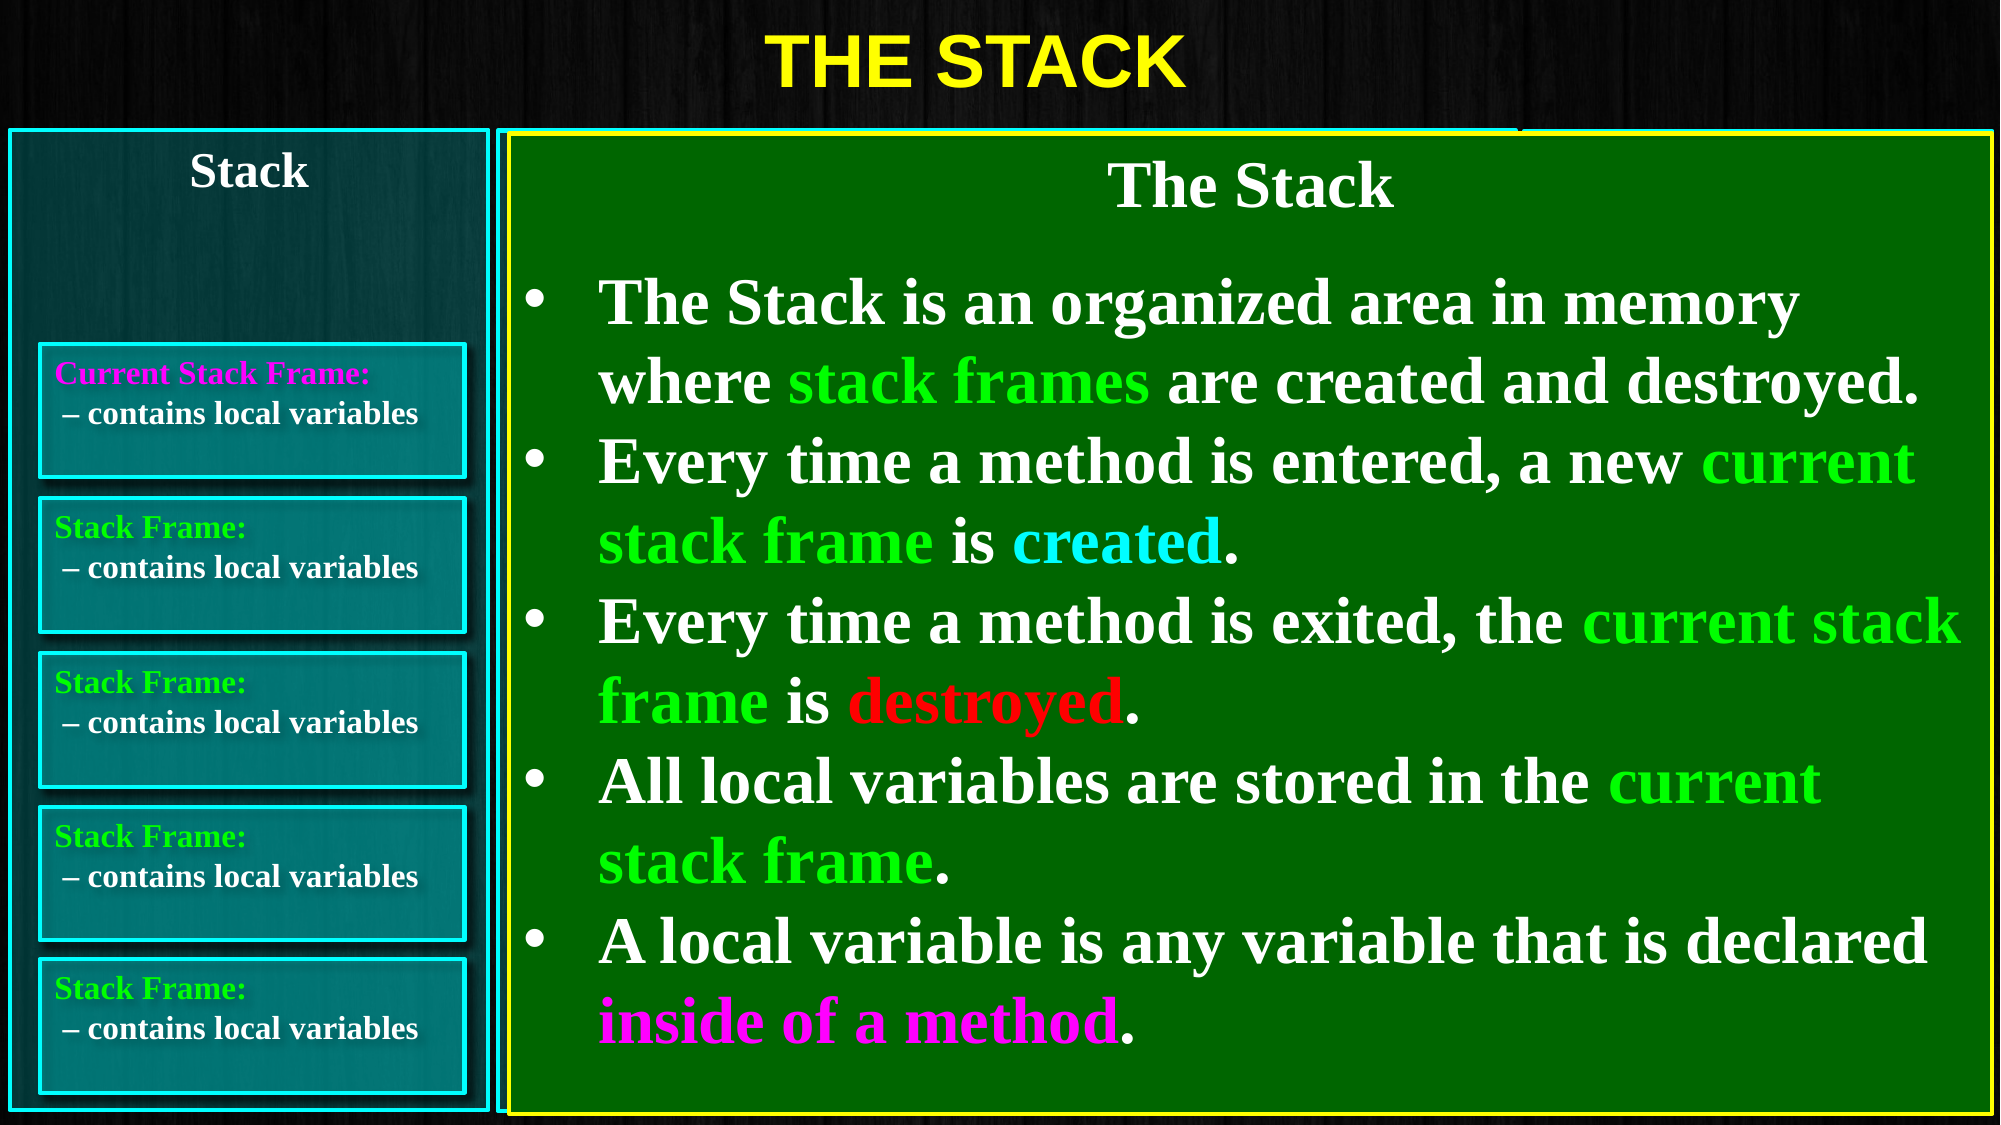

# The Stack
Stack
Heap
Method
The Stack

The Stack is an organized area in memory where stack frames are created and destroyed.
Every time a method is entered, a new current stack frame is created.
Every time a method is exited, the current stack frame is destroyed.
All local variables are stored in the current stack frame.
A local variable is any variable that is declared inside of a method.

Current Stack Frame:
 – contains local variables
Stack Frame:
 – contains local variables
Stack Frame:
 – contains local variables
Stack Frame:
 – contains local variables
Stack Frame:
 – contains local variables